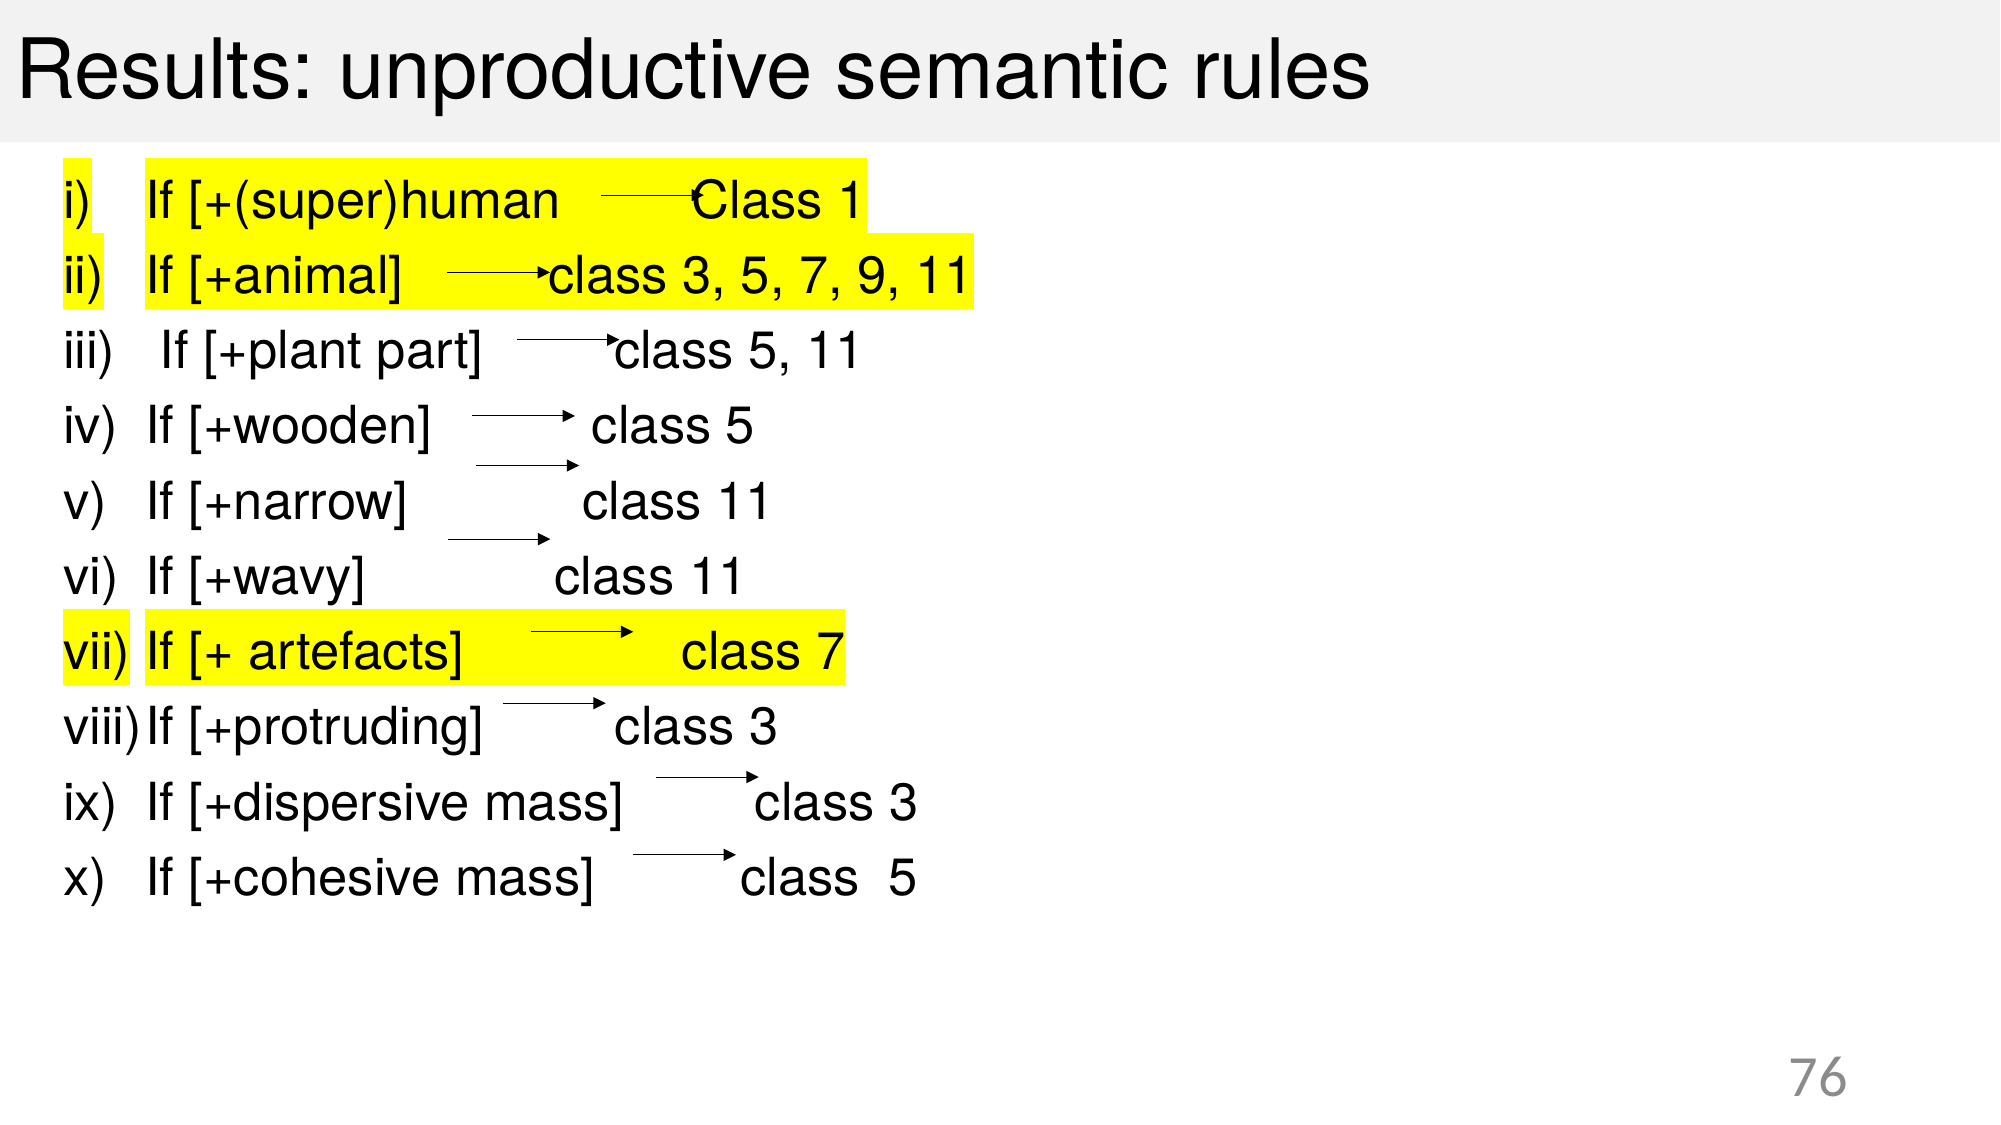

# Results: unproductive semantic rules

If [+(super)human         Class 1
If [+animal]          class 3, 5, 7, 9, 11
 If [+plant part]         class 5, 11
If [+wooden]           class 5
If [+narrow]            class 11
If [+wavy]             class 11
If [+ artefacts]               class 7
If [+protruding]         class 3
If [+dispersive mass]         class 3
If [+cohesive mass]          class  5

76